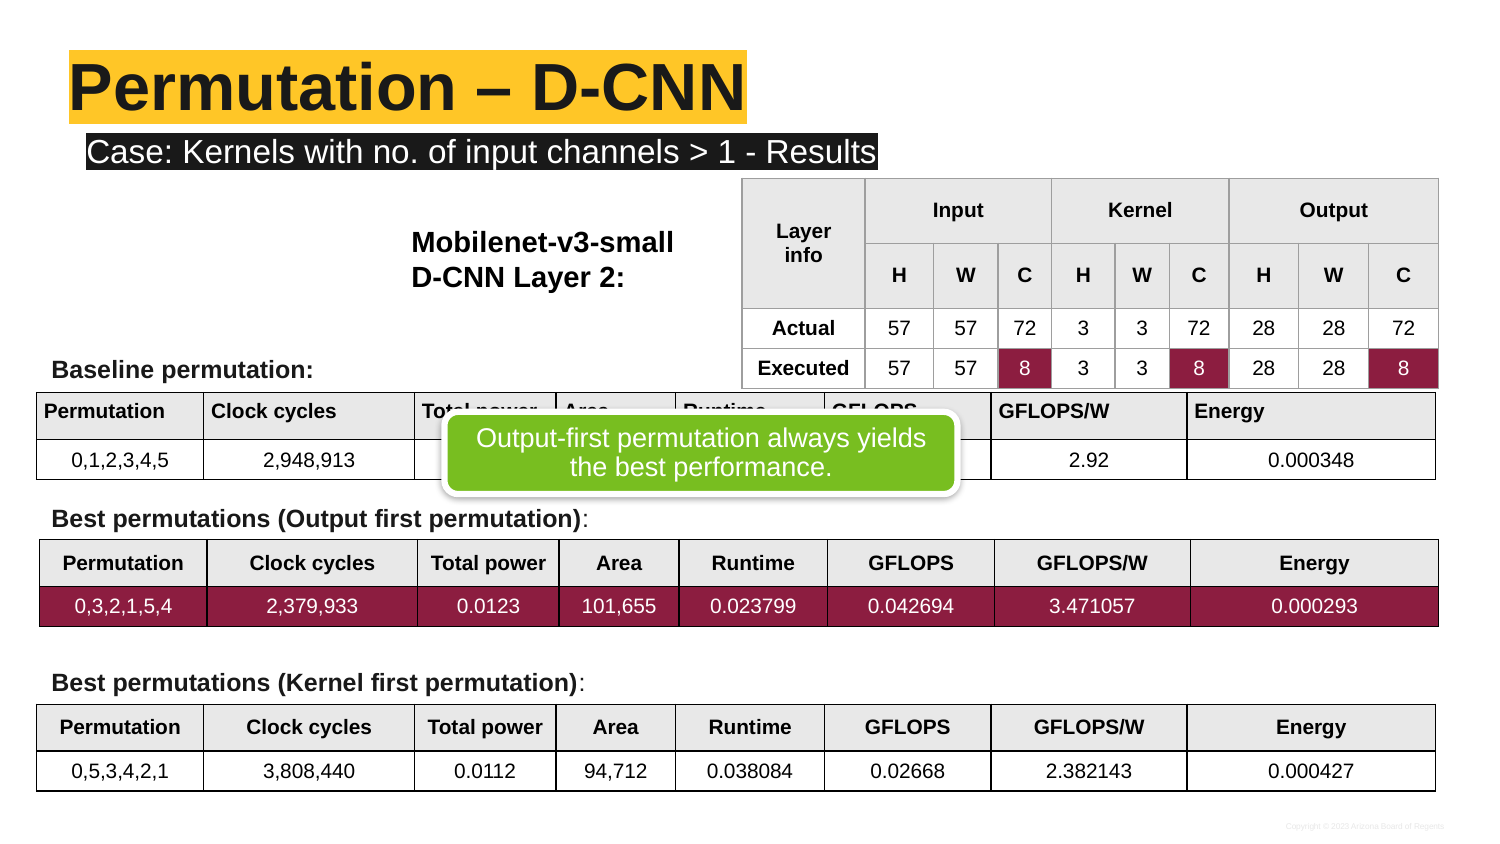

# Permutation – D-CNN
Case: Kernels with no. of input channels > 1 - Results
| Layer info | Input |  |  | Kernel |  |  | Output |  |  |
| --- | --- | --- | --- | --- | --- | --- | --- | --- | --- |
|  | H | W | C | H | W | C | H | W | C |
| Actual | 57 | 57 | 72 | 3 | 3 | 72 | 28 | 28 | 72 |
| Executed | 57 | 57 | 8 | 3 | 3 | 8 | 28 | 28 | 8 |
Mobilenet-v3-small D-CNN Layer 2:
Baseline permutation:
| Permutation | Clock cycles | Total power | Area | Runtime | GFLOPS | GFLOPS/W | Energy |
| --- | --- | --- | --- | --- | --- | --- | --- |
| 0,1,2,3,4,5 | 2,948,913 | 0.0118 | 96,654 | 0.029489 | 0.034456 | 2.92 | 0.000348 |

Output-first permutation always yields the best performance.
Best permutations (Output first permutation):
| Permutation | Clock cycles | Total power | Area | Runtime | GFLOPS | GFLOPS/W | Energy |
| --- | --- | --- | --- | --- | --- | --- | --- |
| 0,3,2,1,5,4 | 2,379,933 | 0.0123 | 101,655 | 0.023799 | 0.042694 | 3.471057 | 0.000293 |
Best permutations (Kernel first permutation):
| Permutation | Clock cycles | Total power | Area | Runtime | GFLOPS | GFLOPS/W | Energy |
| --- | --- | --- | --- | --- | --- | --- | --- |
| 0,5,3,4,2,1 | 3,808,440 | 0.0112 | 94,712 | 0.038084 | 0.02668 | 2.382143 | 0.000427 |